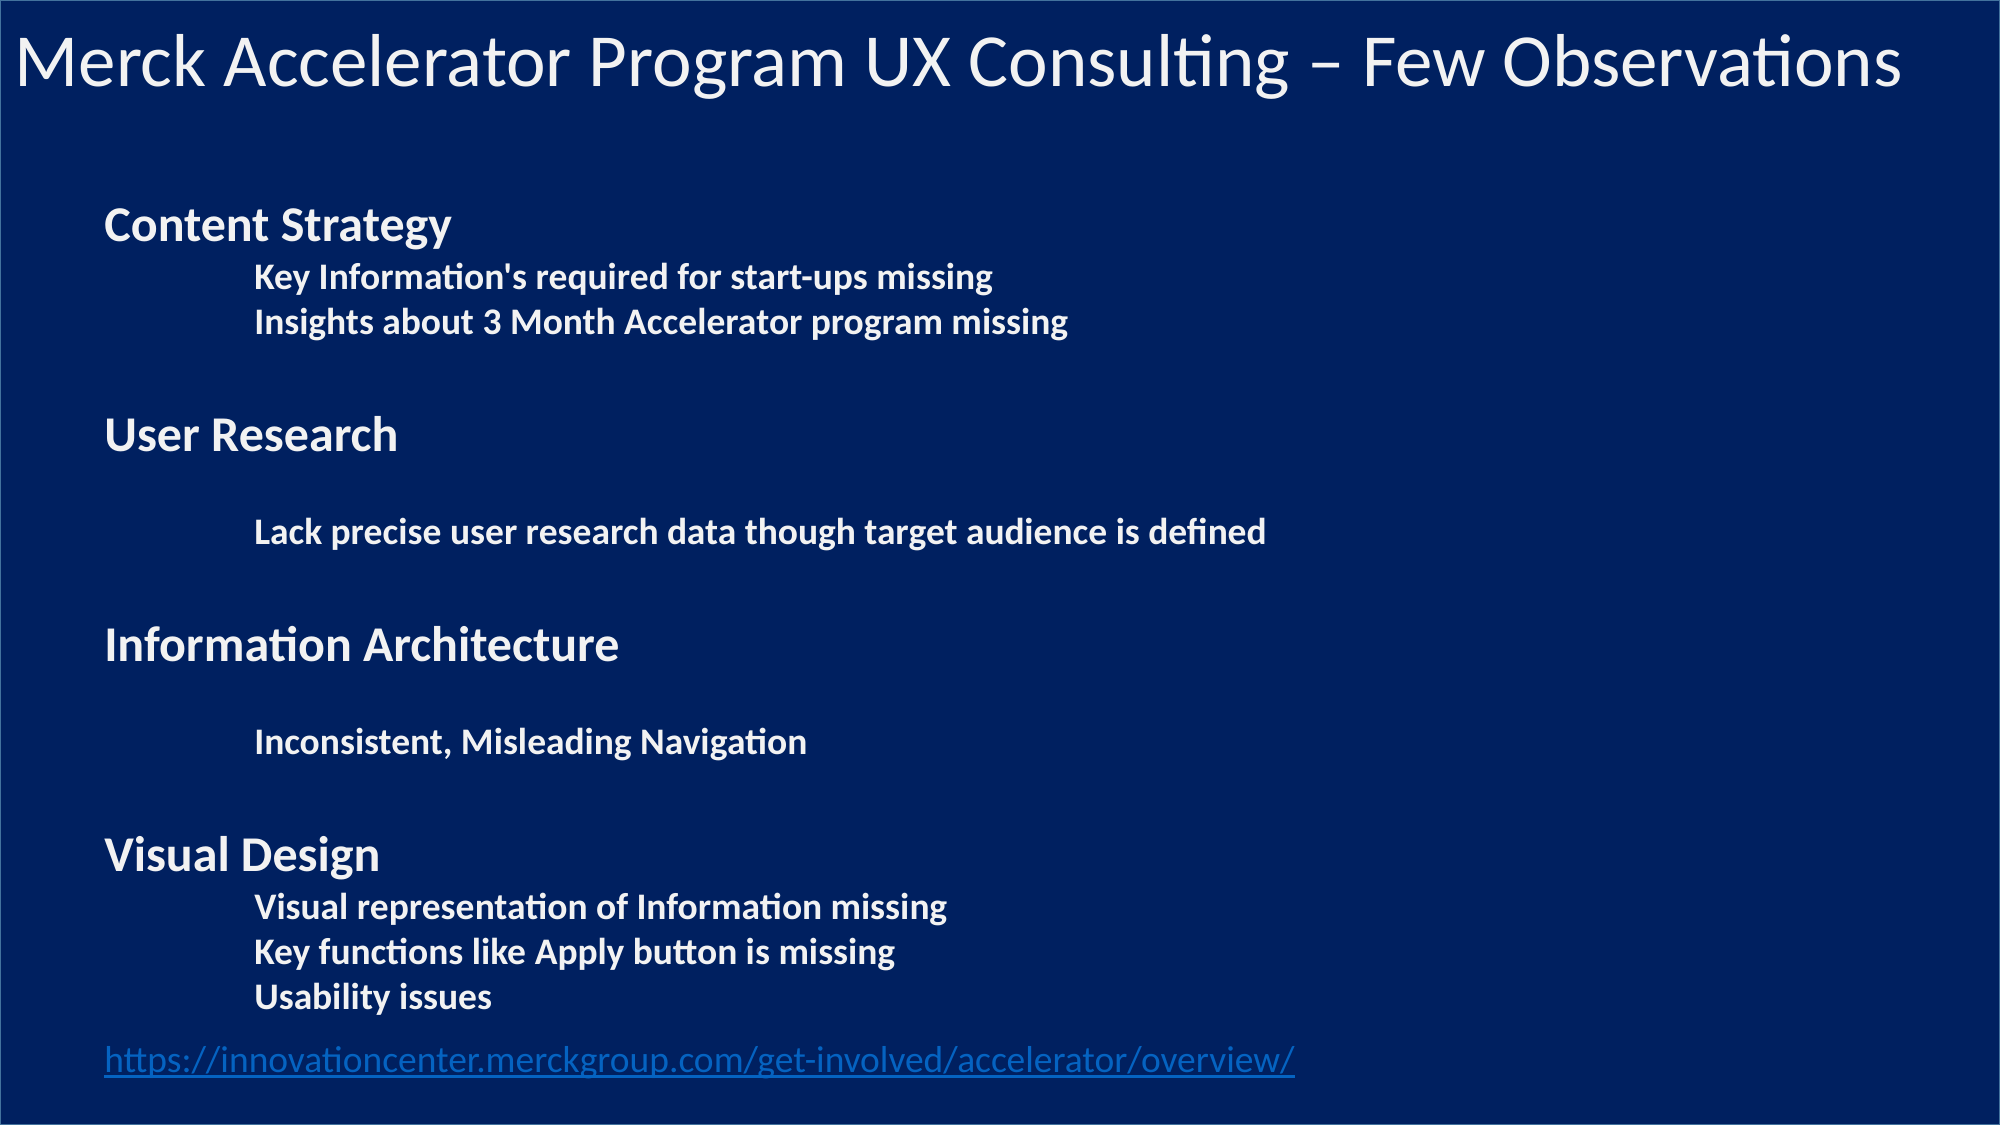

Merck Accelerator Program UX Consulting – Few Observations
Content Strategy
	Key Information's required for start-ups missing
	Insights about 3 Month Accelerator program missing
User Research
	Lack precise user research data though target audience is defined
Information Architecture
	Inconsistent, Misleading Navigation
Visual Design
	Visual representation of Information missing
	Key functions like Apply button is missing
	Usability issues

#

https://innovationcenter.merckgroup.com/get-involved/accelerator/overview/